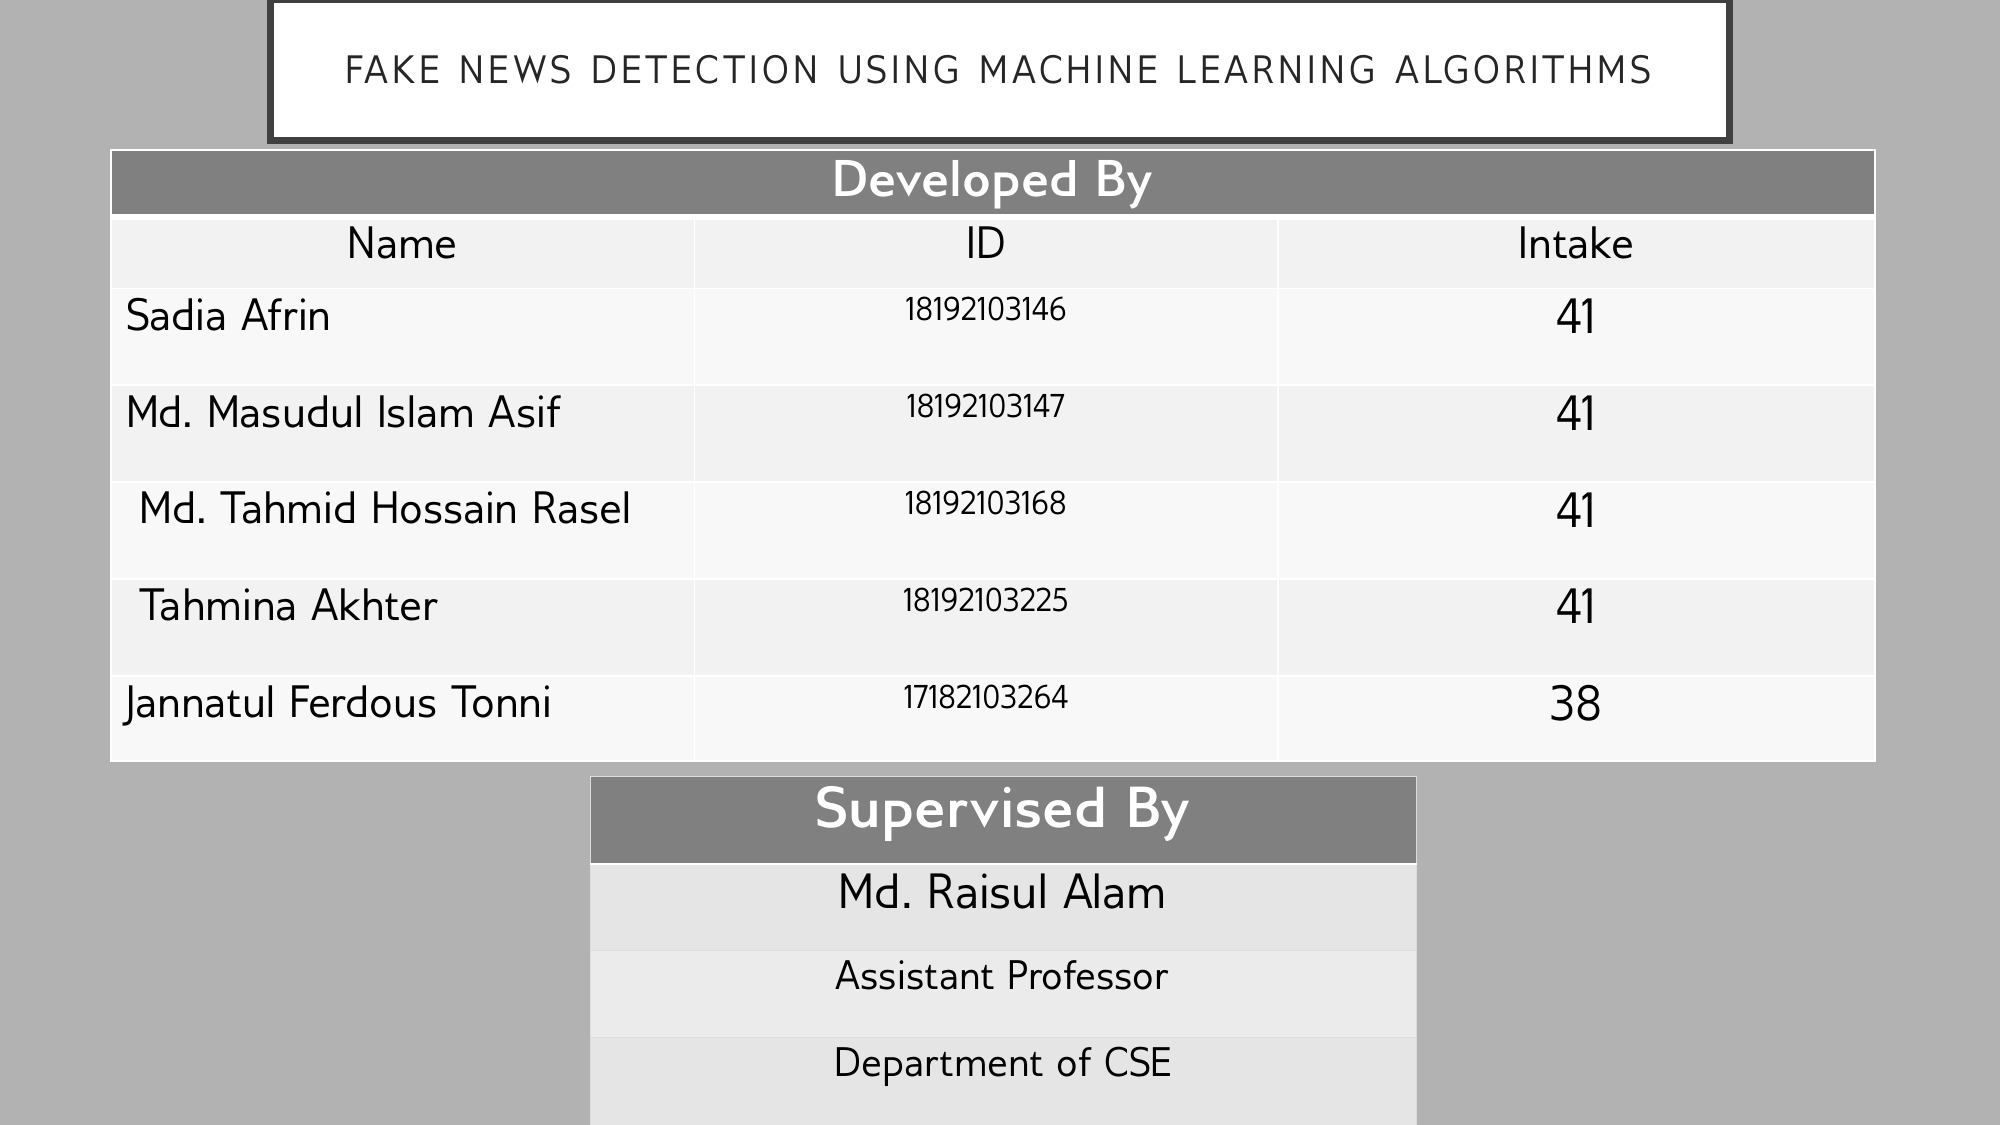

# Fake news detection using machine learning Algorithms
| Developed By |  |  |
| --- | --- | --- |
| Name | ID | Intake |
| Sadia Afrin | 18192103146 | 41 |
| Md. Masudul Islam Asif | 18192103147 | 41 |
| Md. Tahmid Hossain Rasel | 18192103168 | 41 |
| Tahmina Akhter | 18192103225 | 41 |
| Jannatul Ferdous Tonni | 17182103264 | 38 |
| Supervised By |
| --- |
| Md. Raisul Alam |
| Assistant Professor |
| Department of CSE |